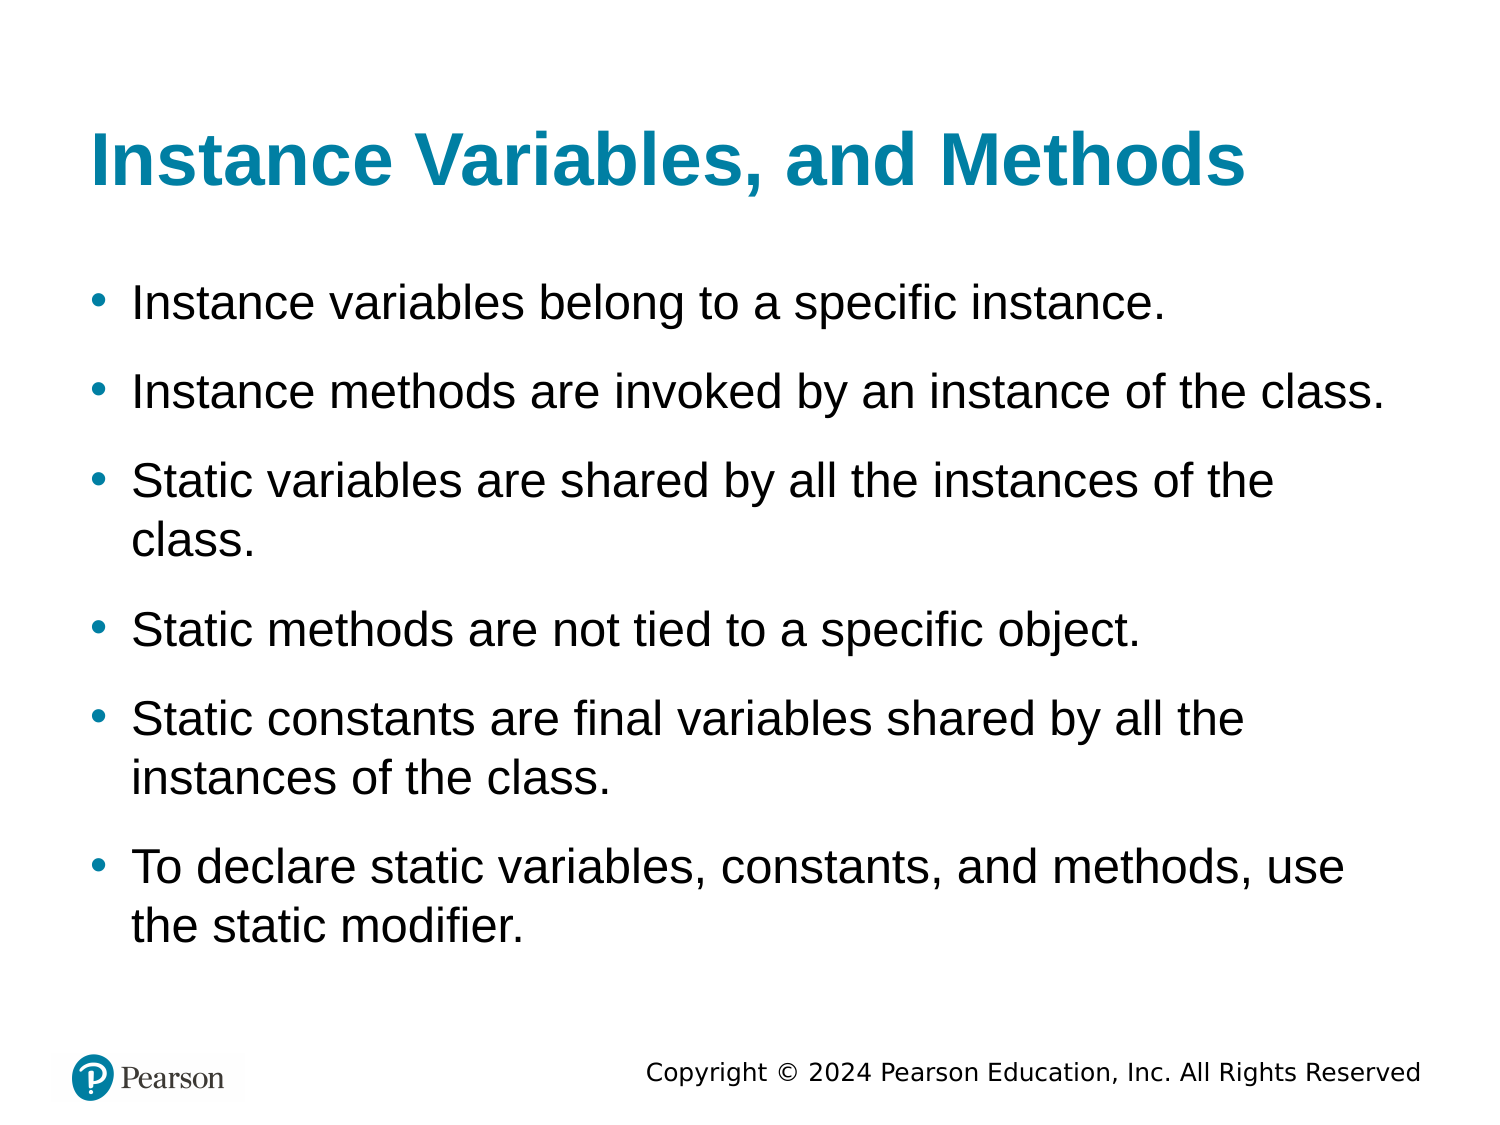

# Instance Variables, and Methods
Instance variables belong to a specific instance.
Instance methods are invoked by an instance of the class.
Static variables are shared by all the instances of the class.
Static methods are not tied to a specific object.
Static constants are final variables shared by all the instances of the class.
To declare static variables, constants, and methods, use the static modifier.